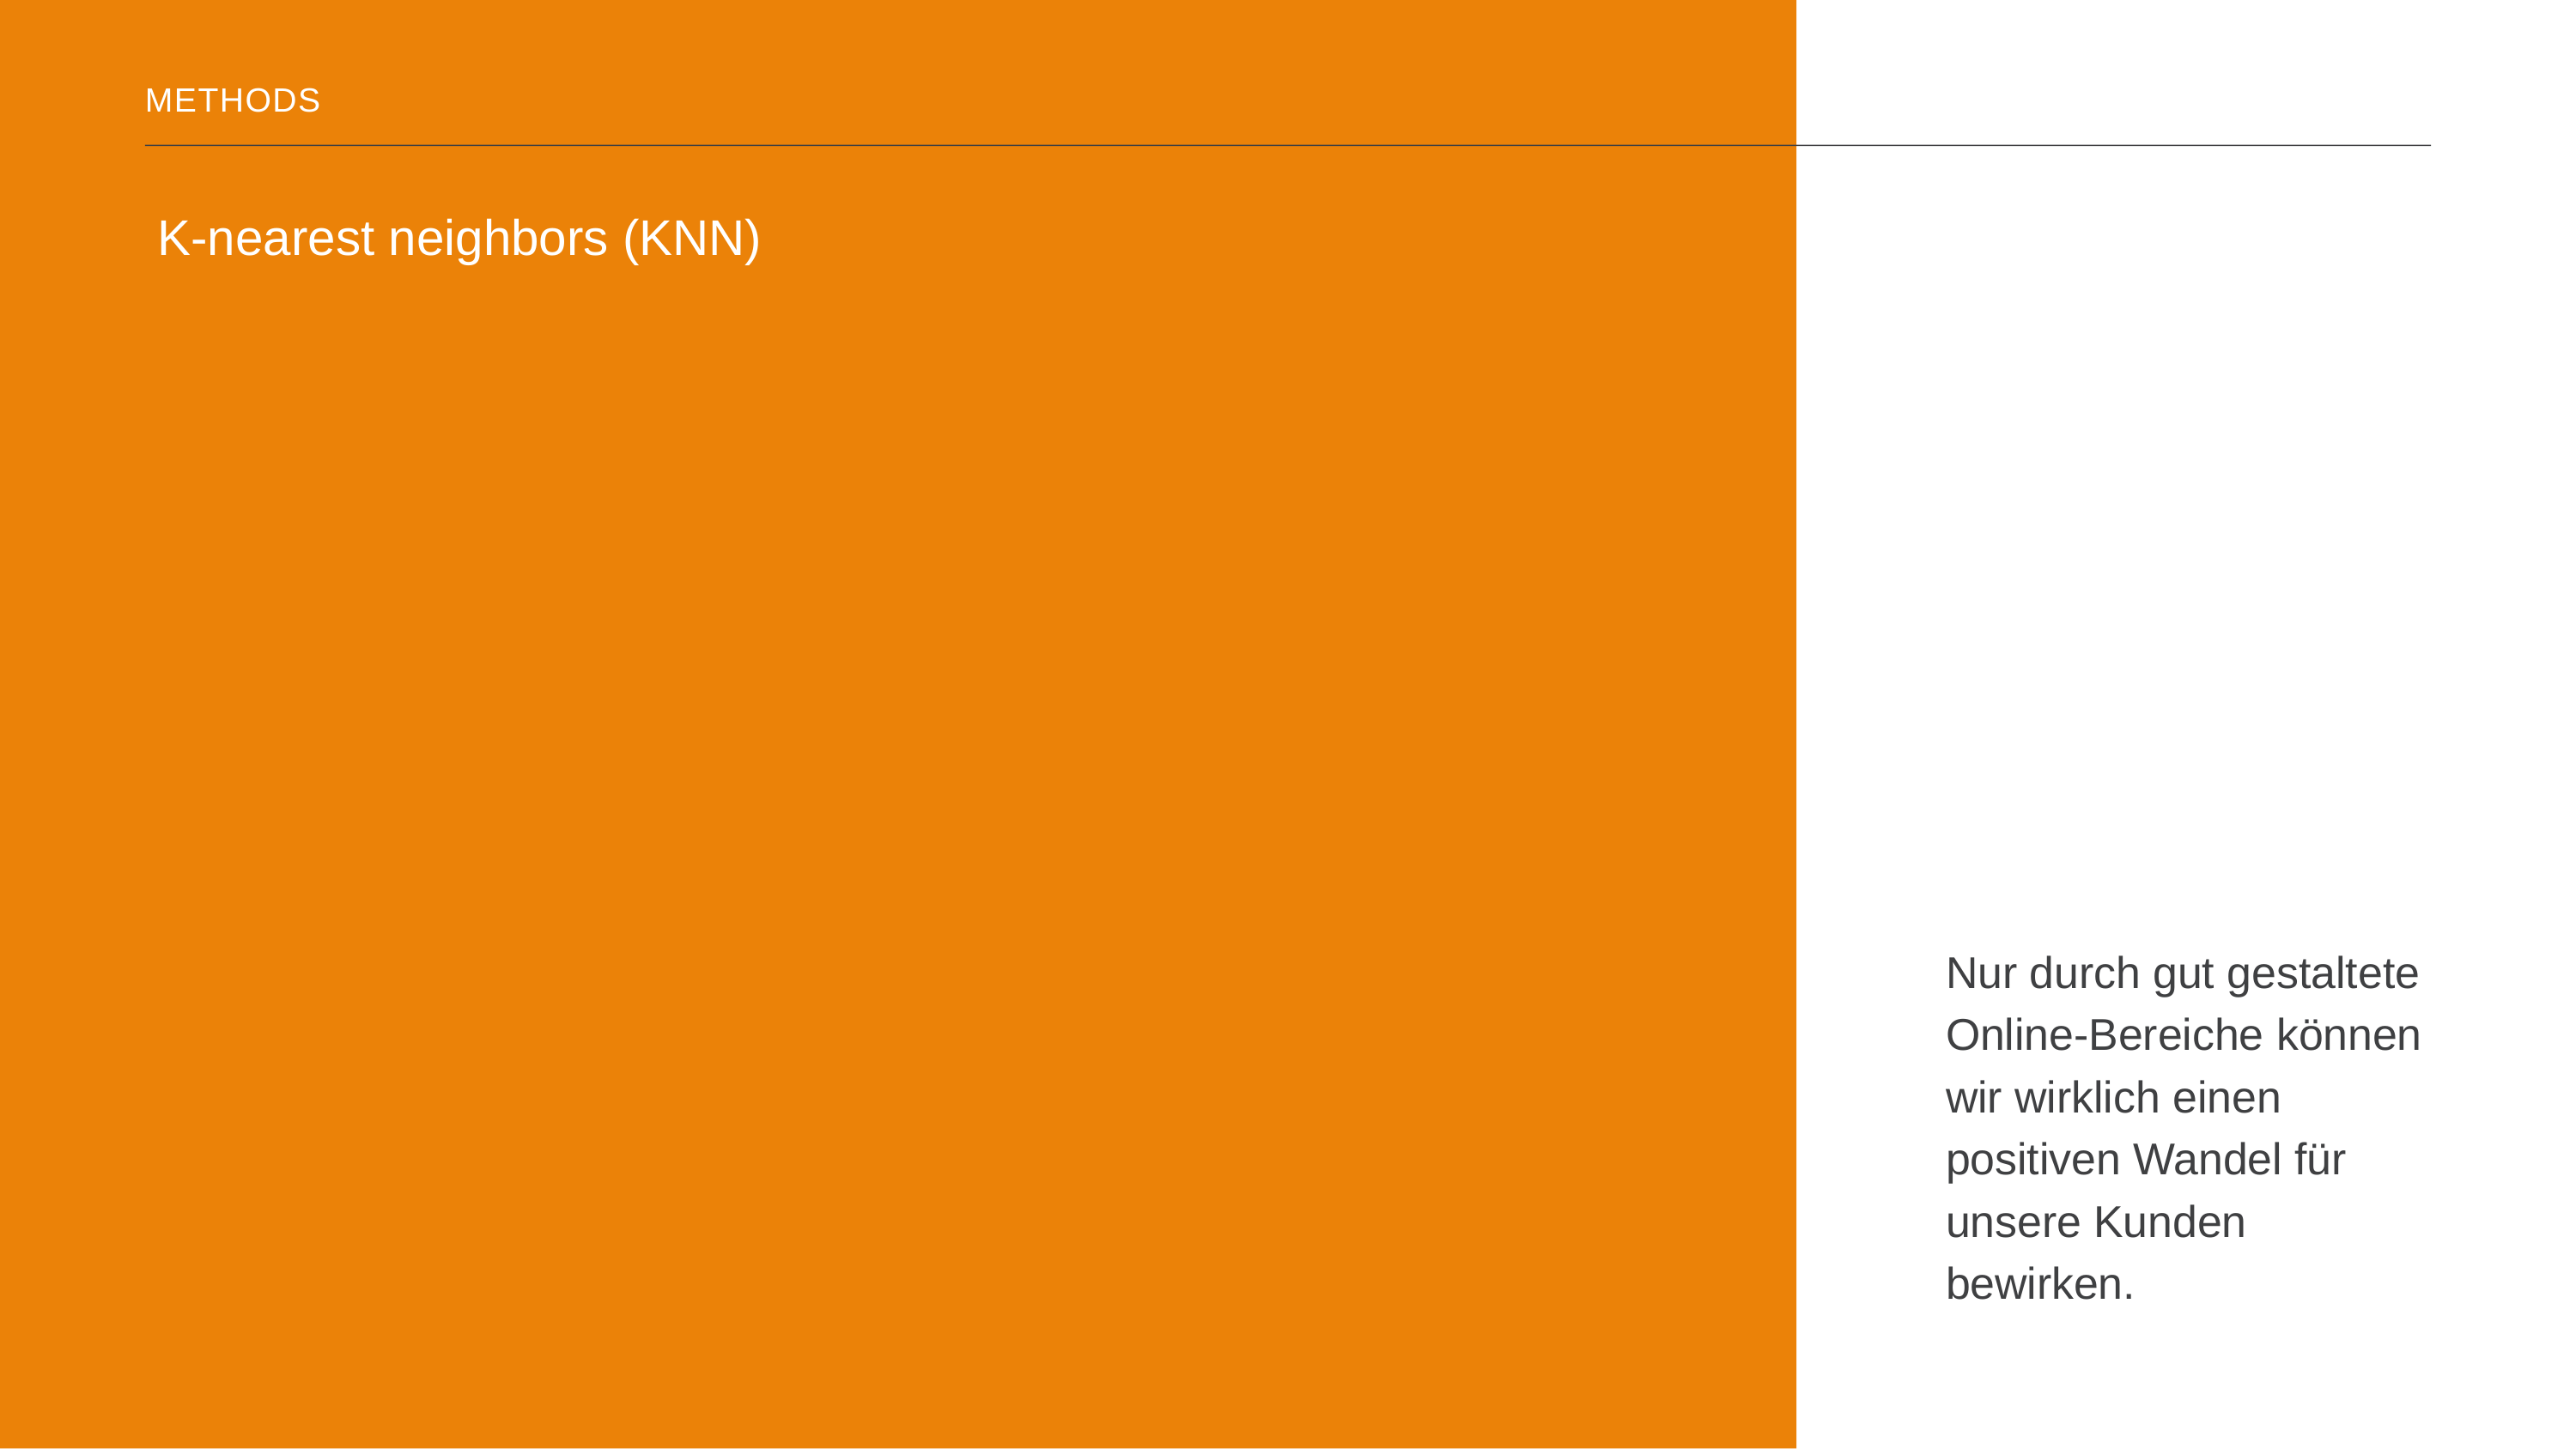

METHODS

K-nearest neighbors (KNN)
Nur durch gut gestaltete Online-Bereiche können wir wirklich einen positiven Wandel für unsere Kunden bewirken.